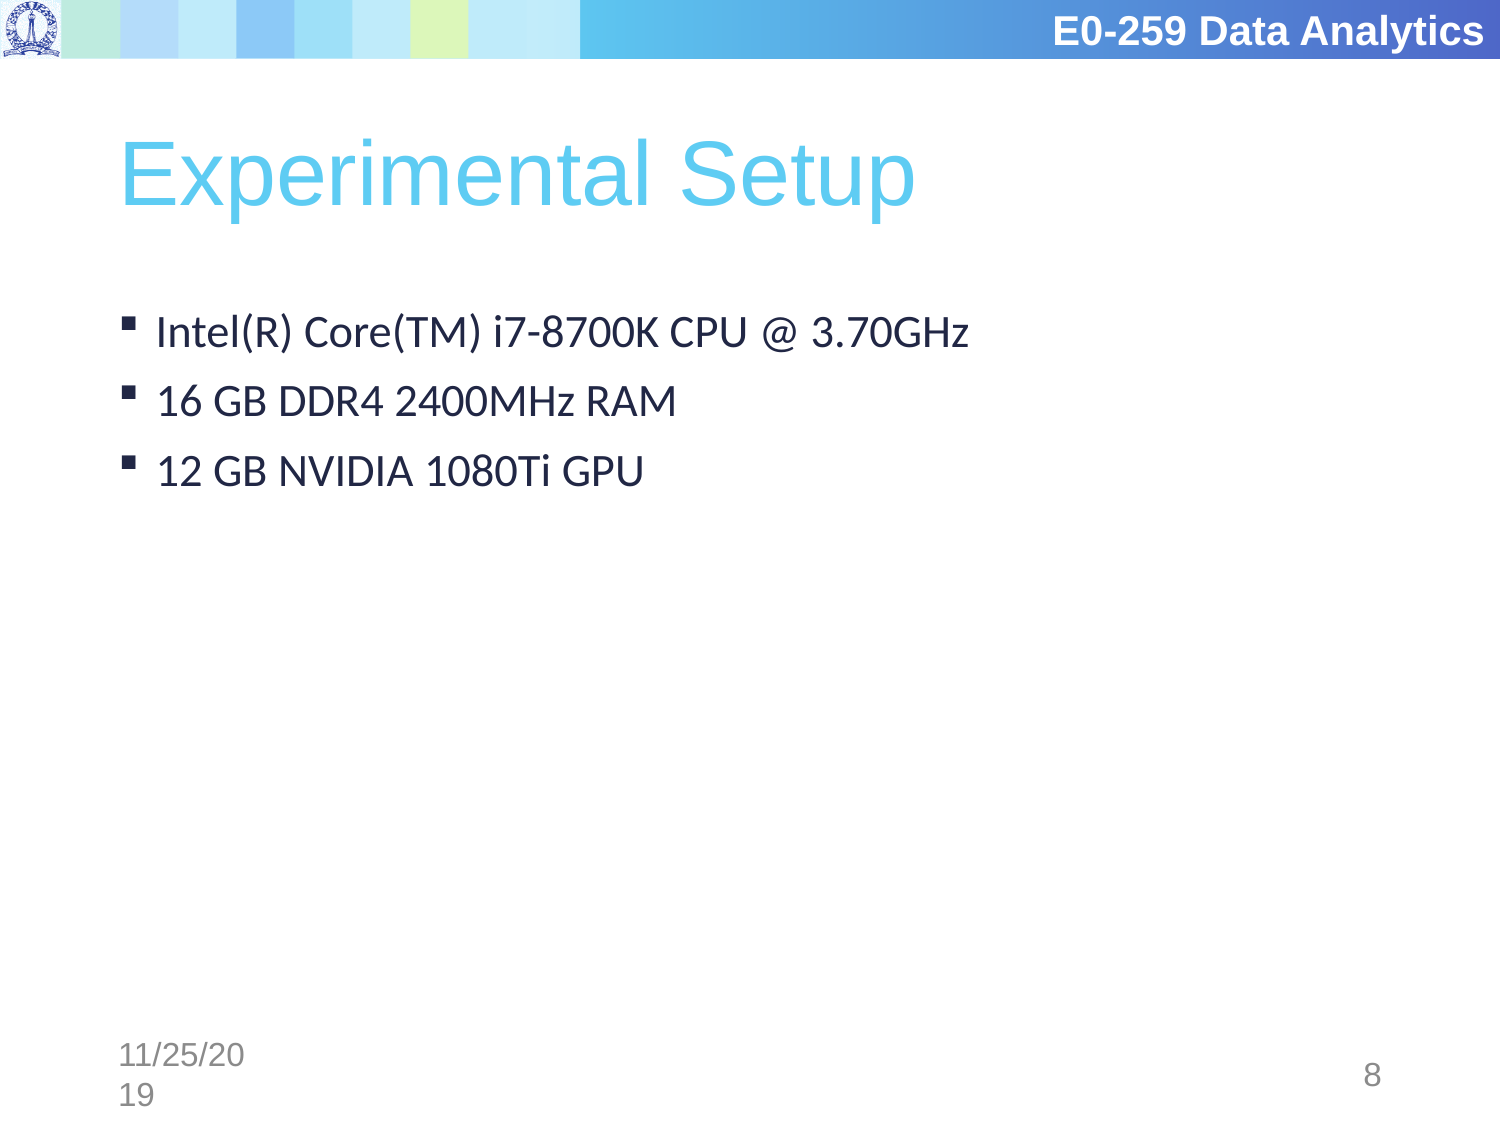

# Experimental Setup
Intel(R) Core(TM) i7-8700K CPU @ 3.70GHz
16 GB DDR4 2400MHz RAM
12 GB NVIDIA 1080Ti GPU

11/25/2019
8